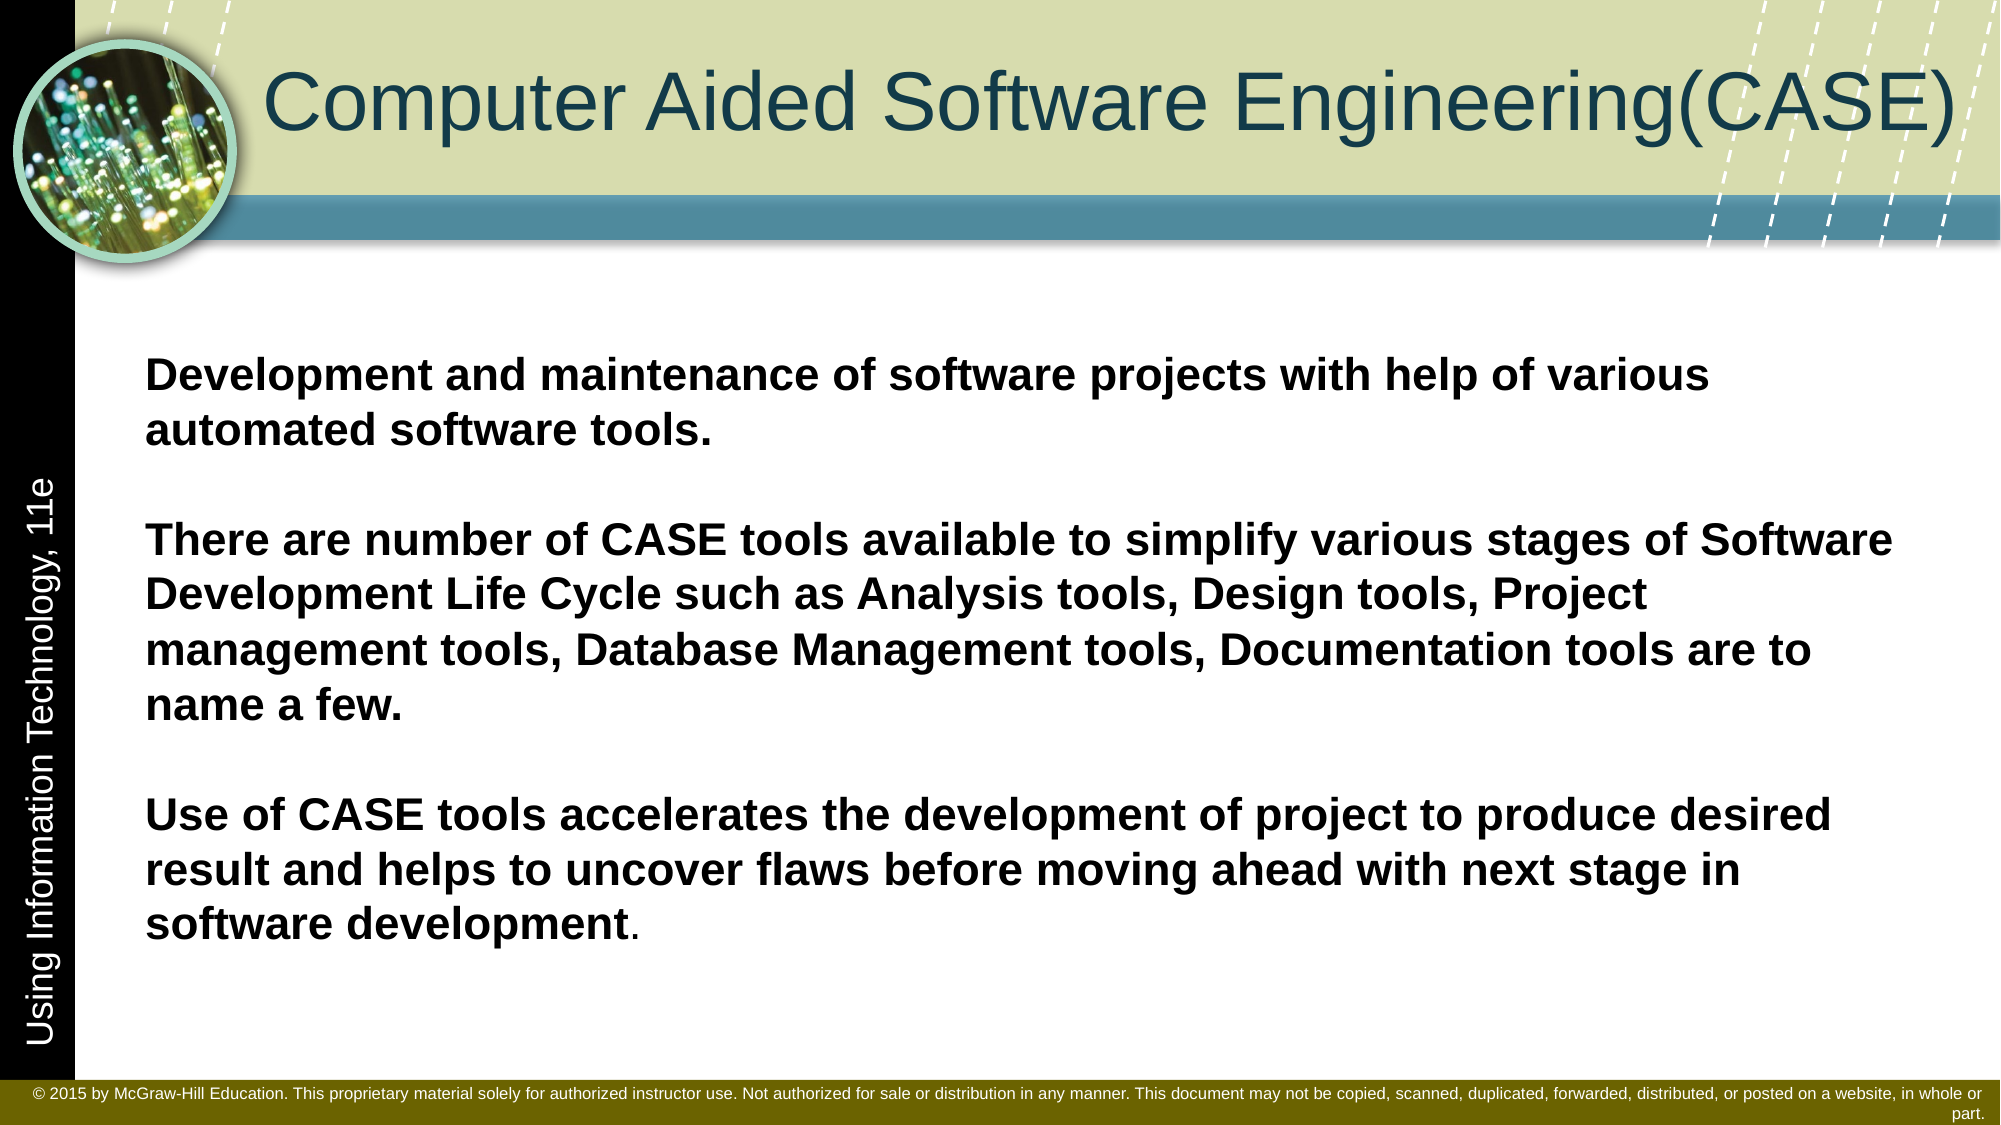

# Computer Aided Software Engineering(CASE)
Development and maintenance of software projects with help of various automated software tools.

There are number of CASE tools available to simplify various stages of Software Development Life Cycle such as Analysis tools, Design tools, Project management tools, Database Management tools, Documentation tools are to name a few.

Use of CASE tools accelerates the development of project to produce desired result and helps to uncover flaws before moving ahead with next stage in software development.